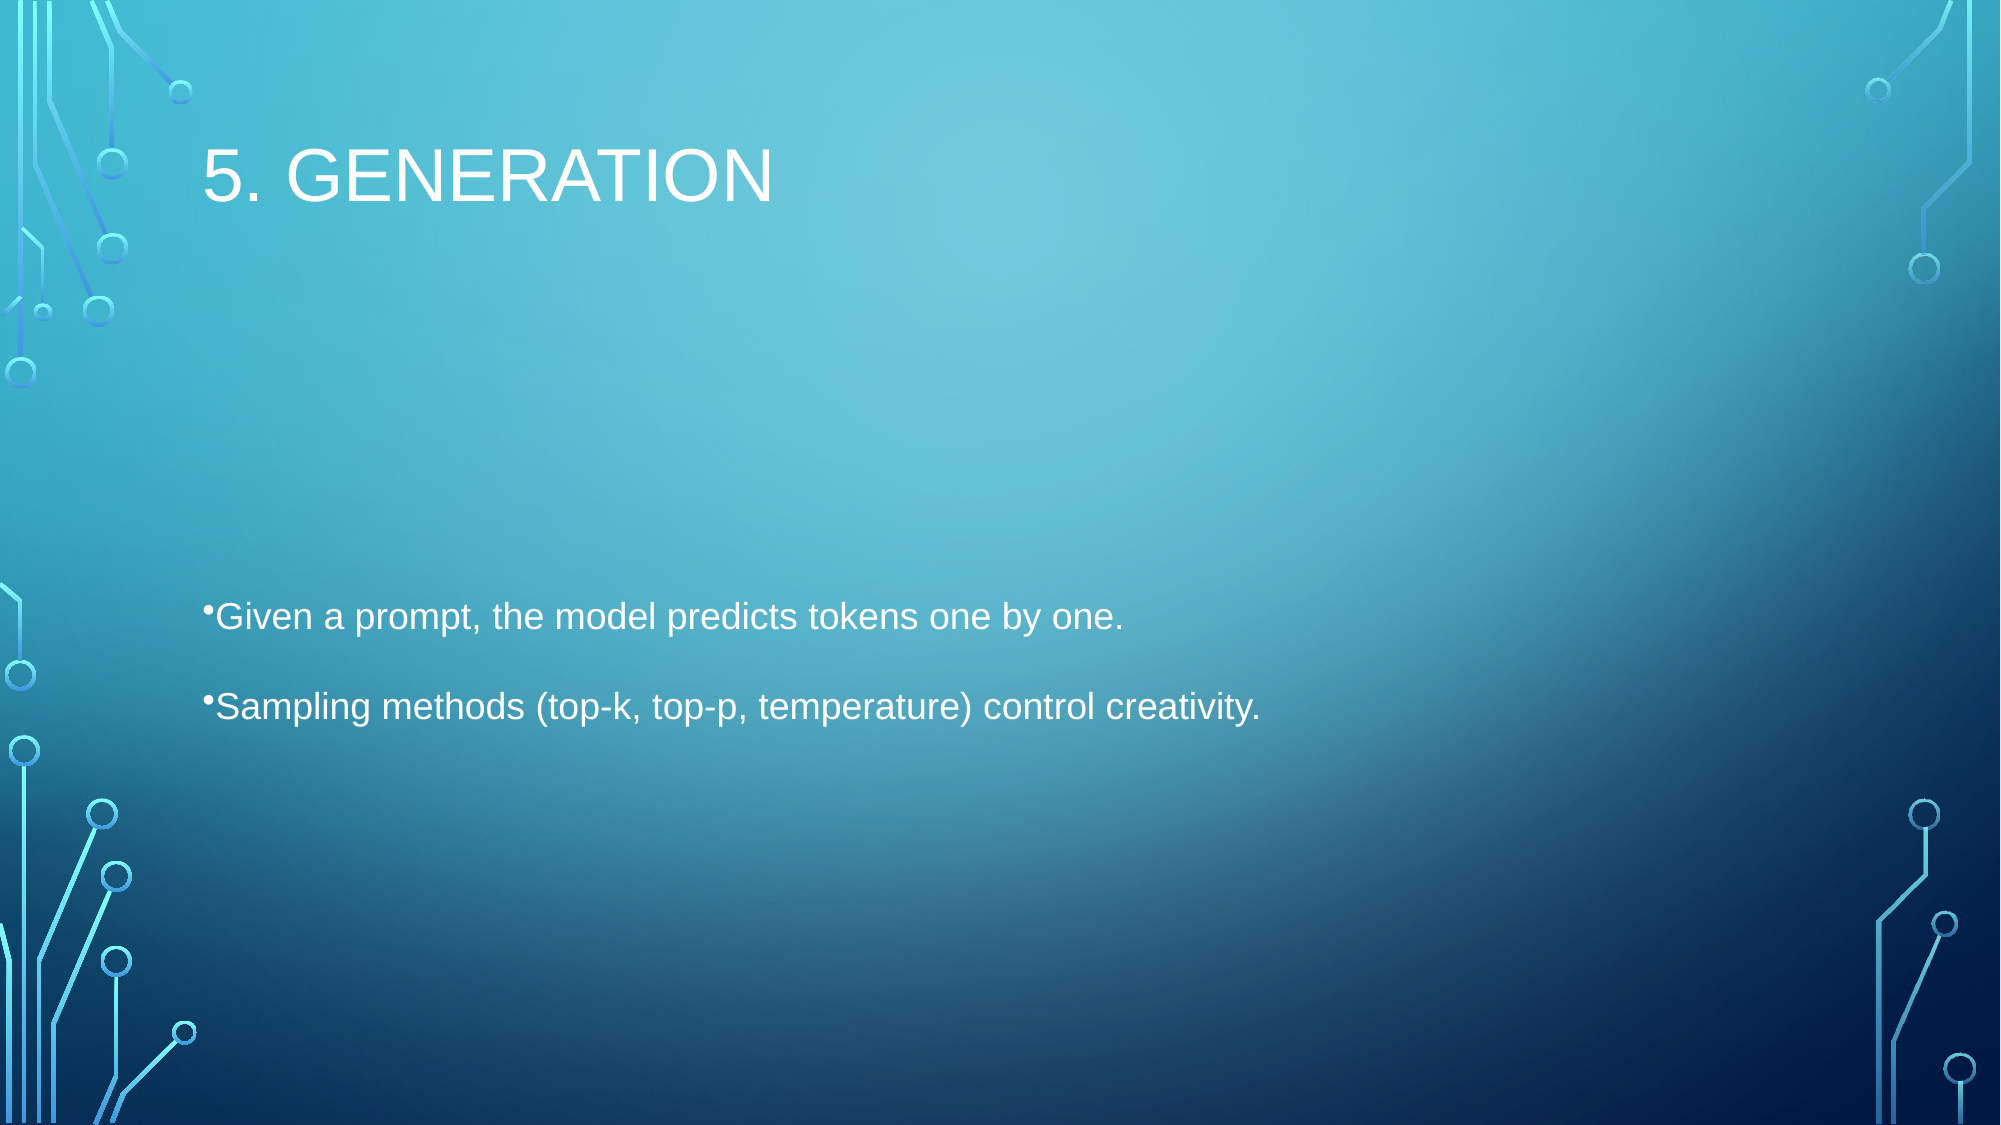

# 5. Generation
Given a prompt, the model predicts tokens one by one.

Sampling methods (top-k, top-p, temperature) control creativity.